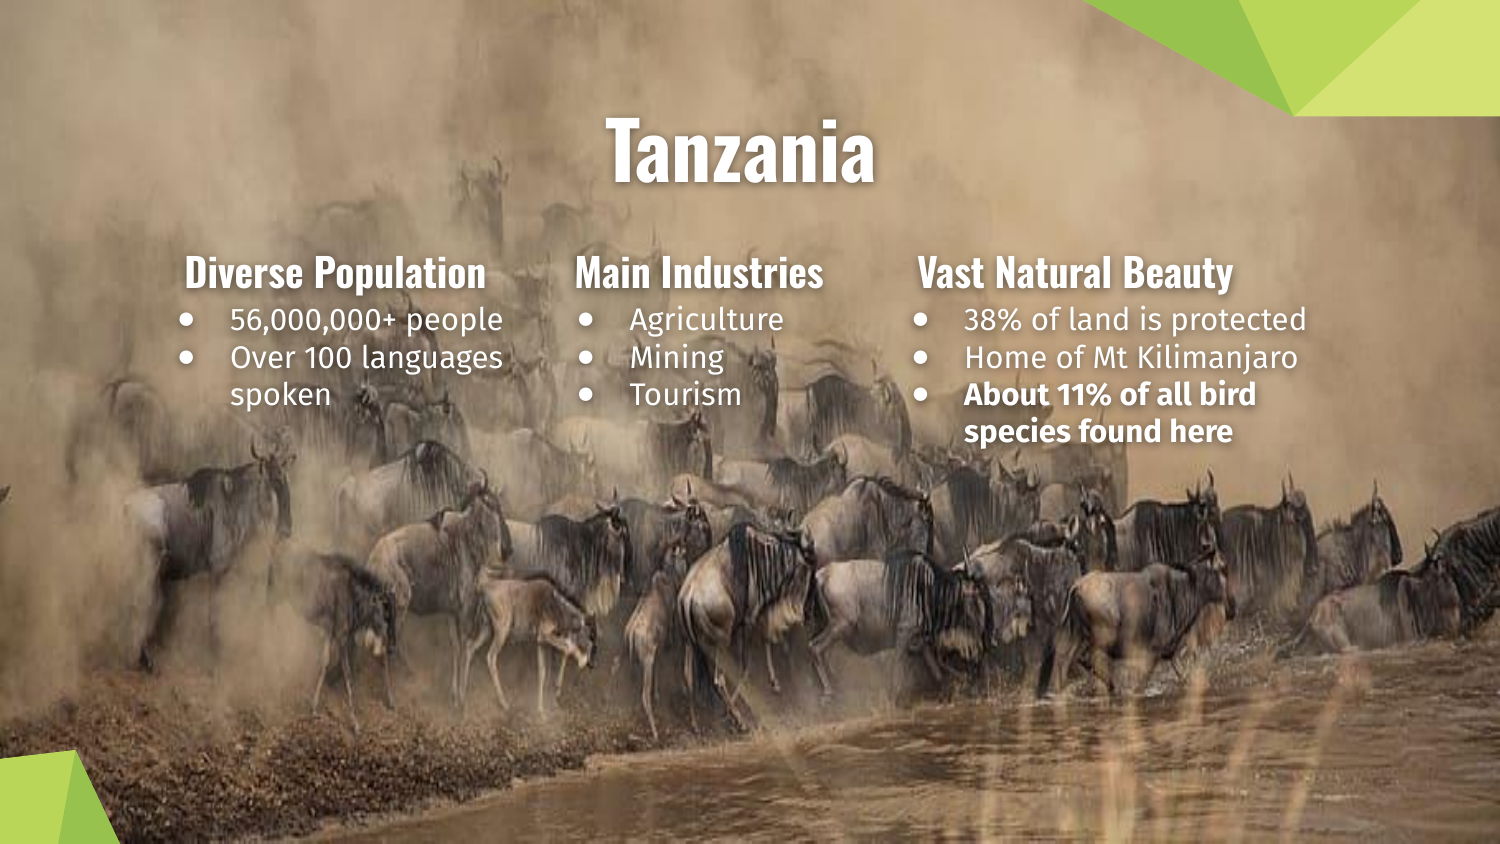

# Tanzania
Main Industries
Diverse Population
Vast Natural Beauty
56,000,000+ people
Over 100 languages spoken
Agriculture
Mining
Tourism
38% of land is protected
Home of Mt Kilimanjaro
About 11% of all bird species found here